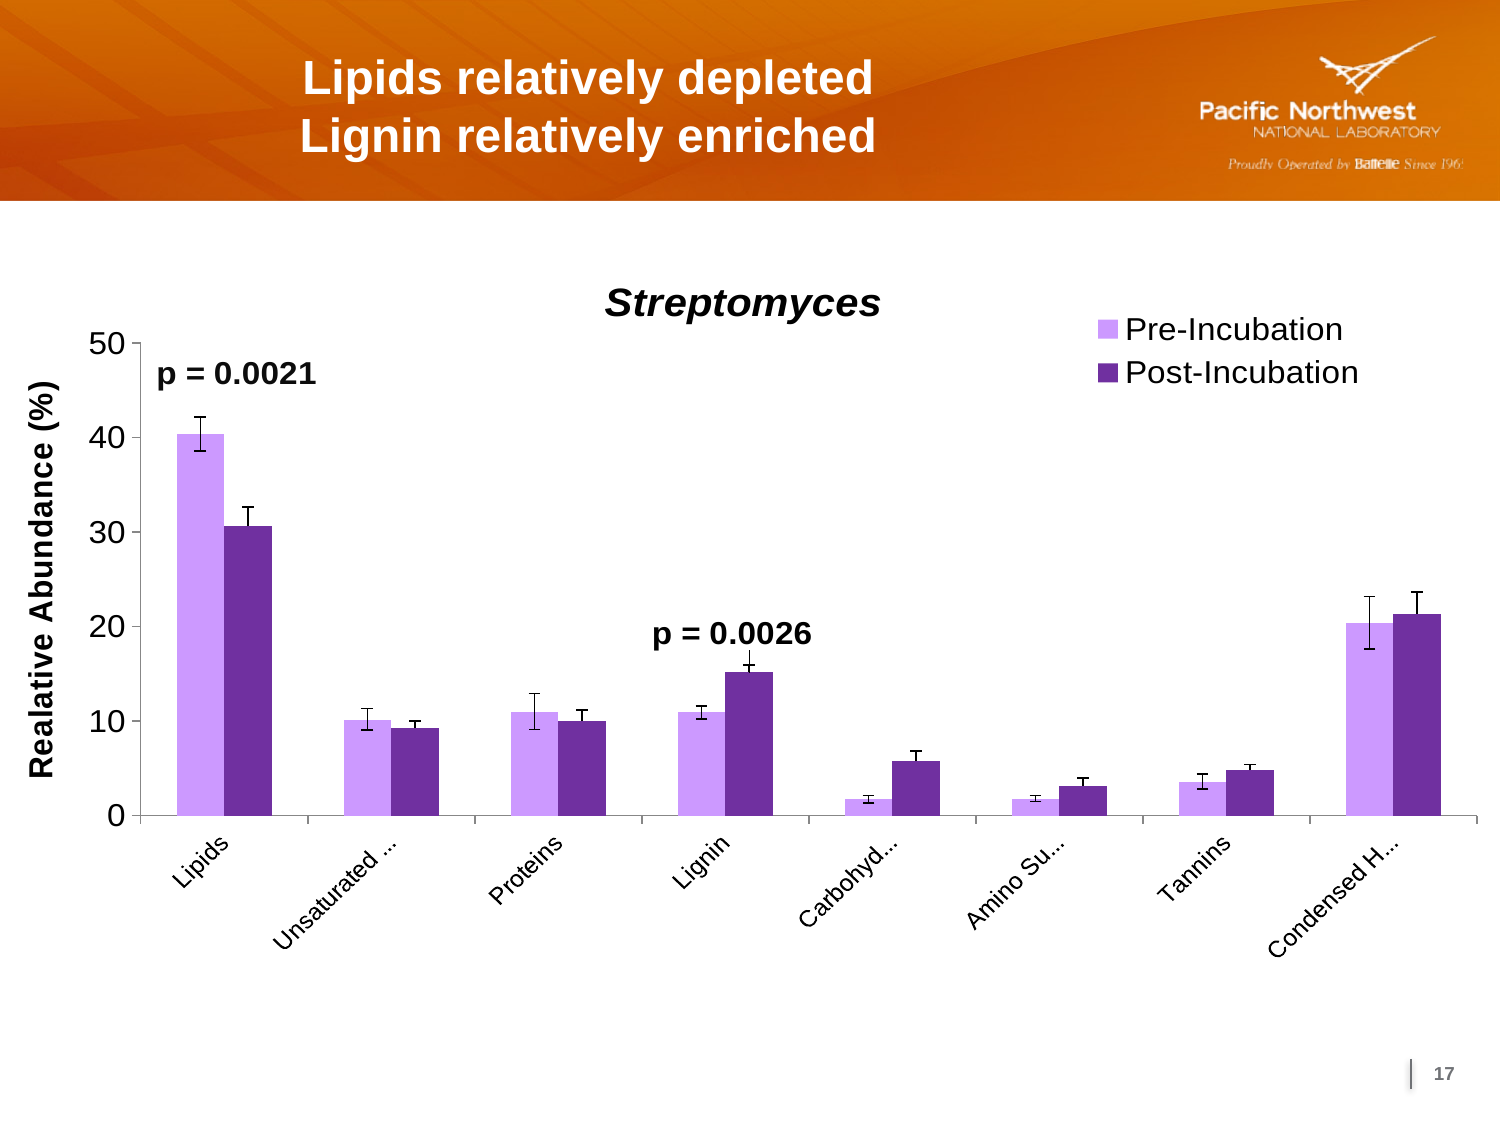

# Lipids relatively depleted Lignin relatively enriched

### Chart: Streptomyces

| Category | Pre-Incubation | Post-Incubation |
|---|---|---|
| Lipids | 40.376247635 | 30.604752807 |
| Unsaturated Hydrocarbons | 10.1655403024 | 9.2234016547 |
| Proteins | 11.0019282925 | 10.007226543 |
| Lignin | 10.9141091432 | 15.14374364 |
| Carbohydrates | 1.7324329531 | 5.724457446999998 |
| Amino Sugars | 1.7999734934 | 3.133242194899999 |
| Tannins | 3.595388612 | 4.7846462449 |
| Condensed Hydrocarbons | 20.4143795672 | 21.378529469 |
17